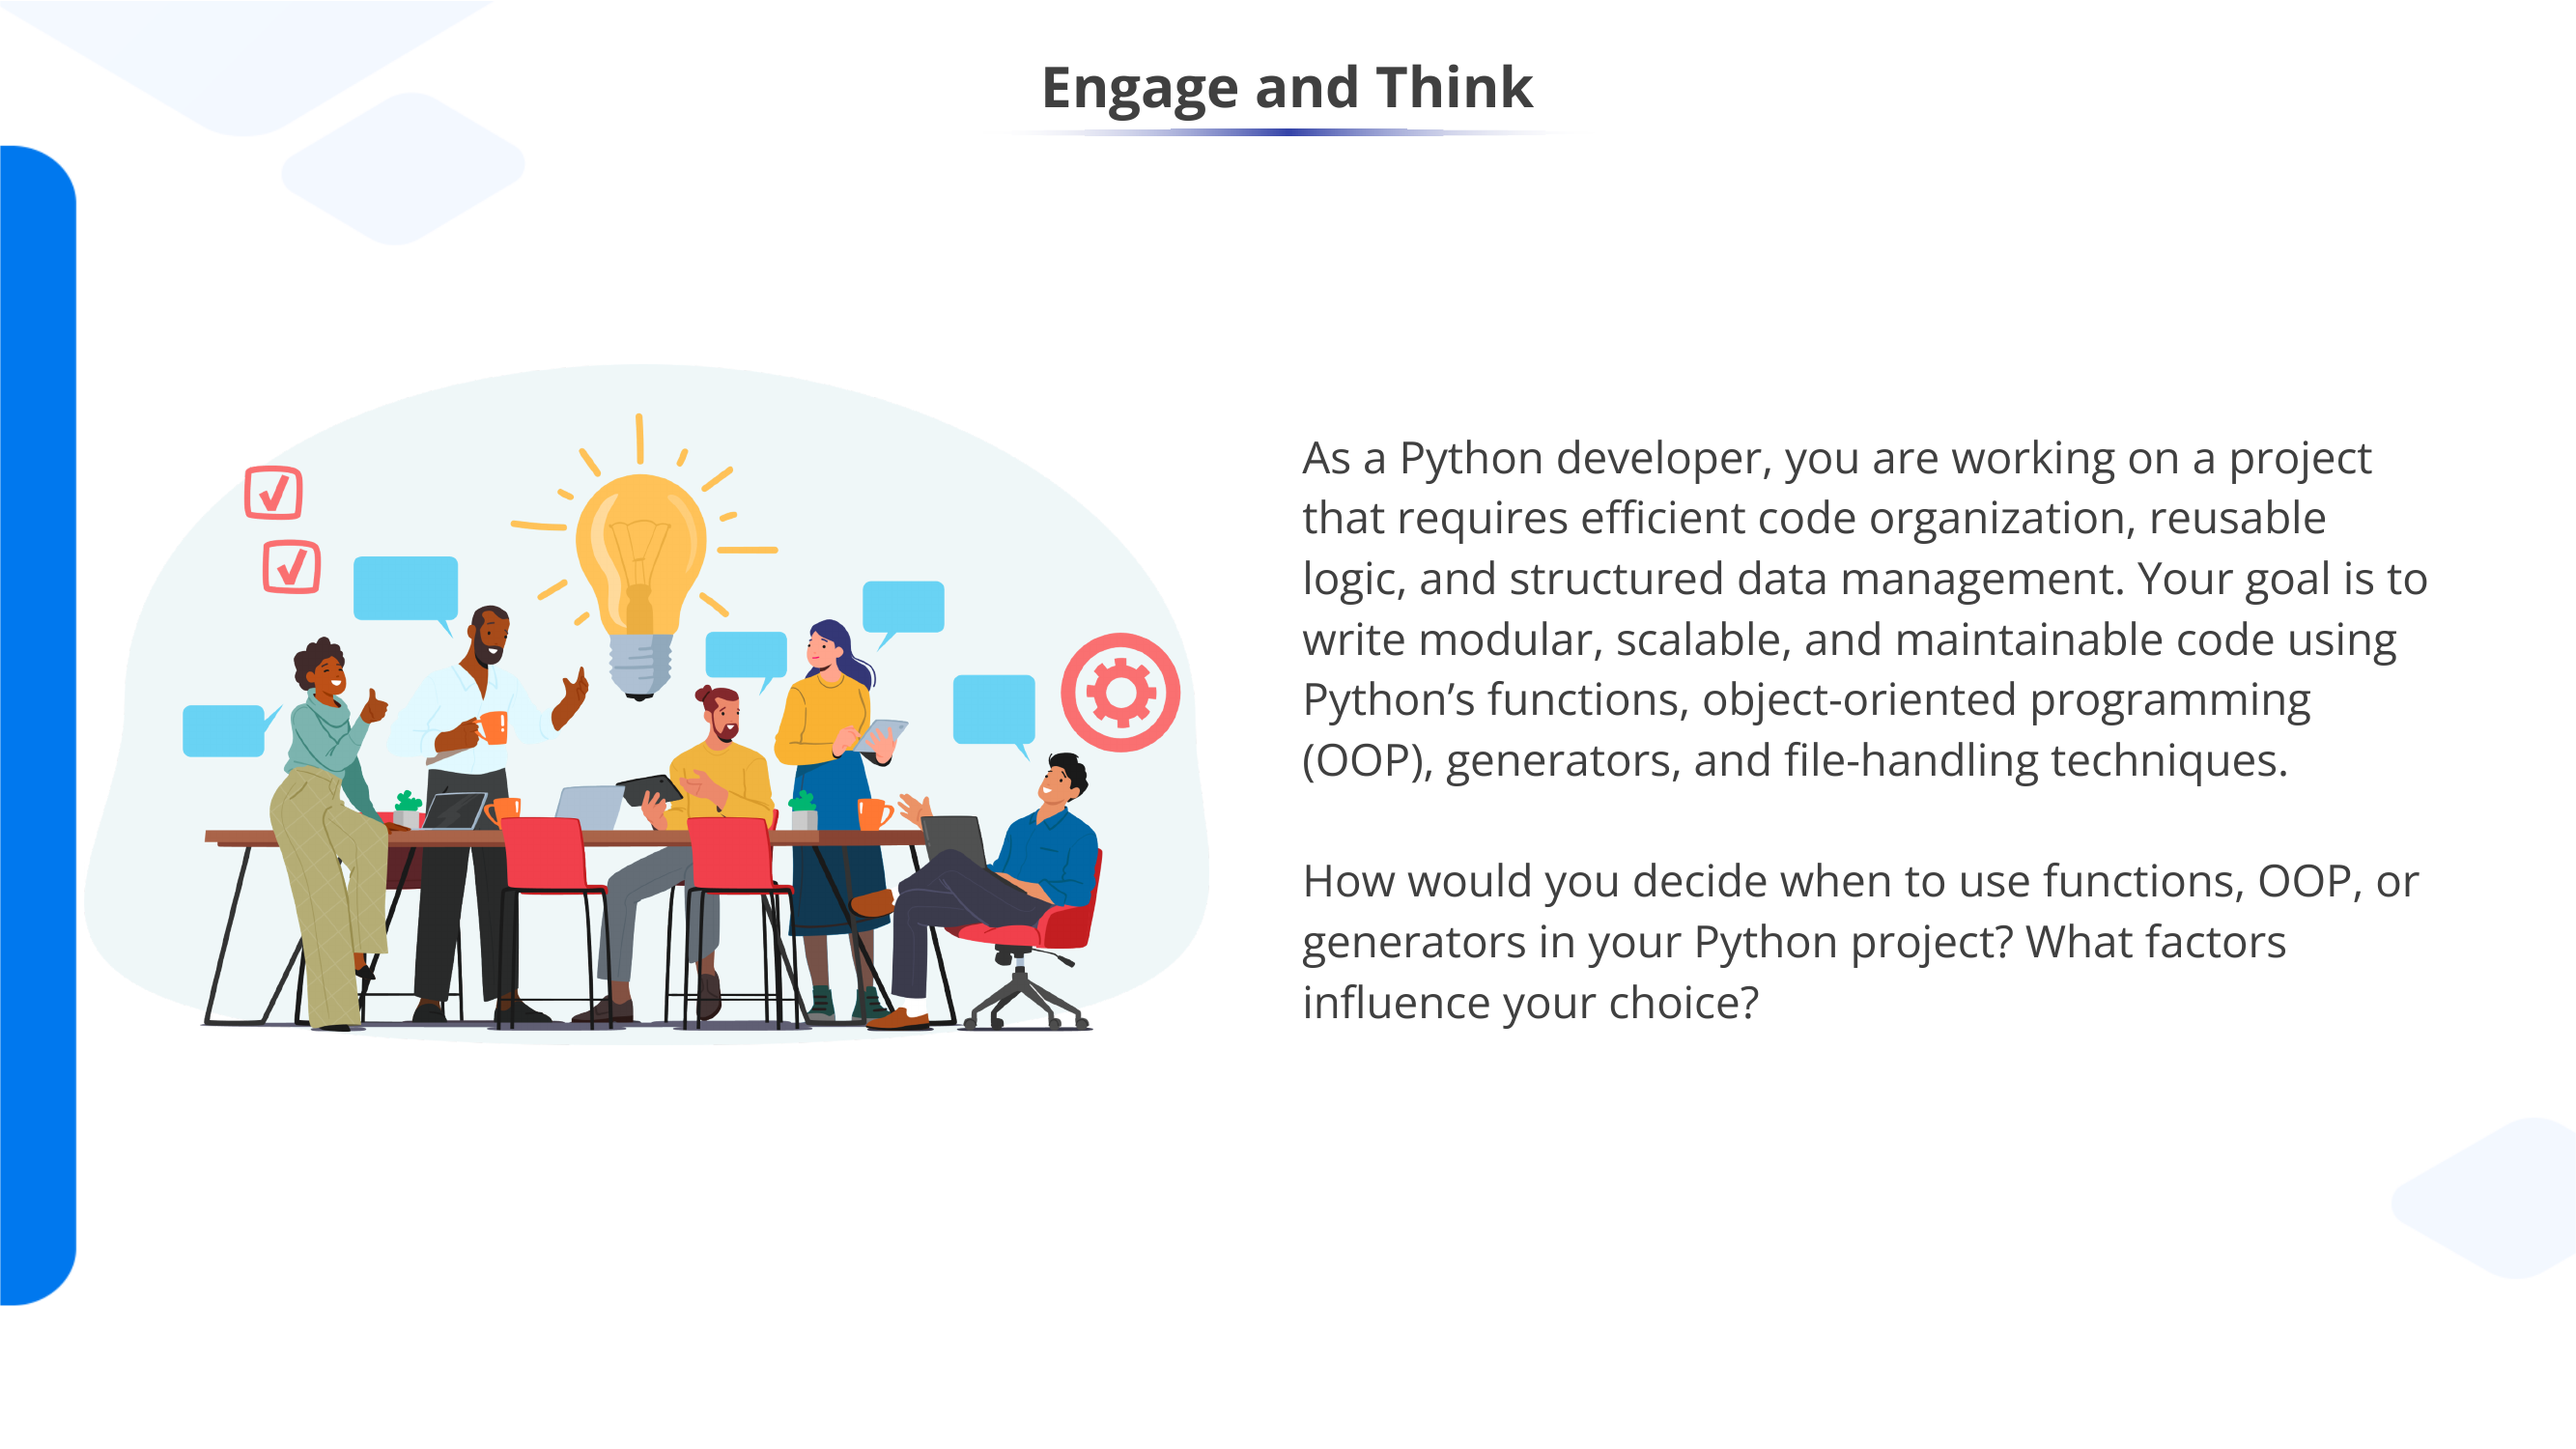

As a Python developer, you are working on a project that requires efficient code organization, reusable logic, and structured data management. Your goal is to write modular, scalable, and maintainable code using Python’s functions, object-oriented programming (OOP), generators, and file-handling techniques.

How would you decide when to use functions, OOP, or generators in your Python project? What factors influence your choice?